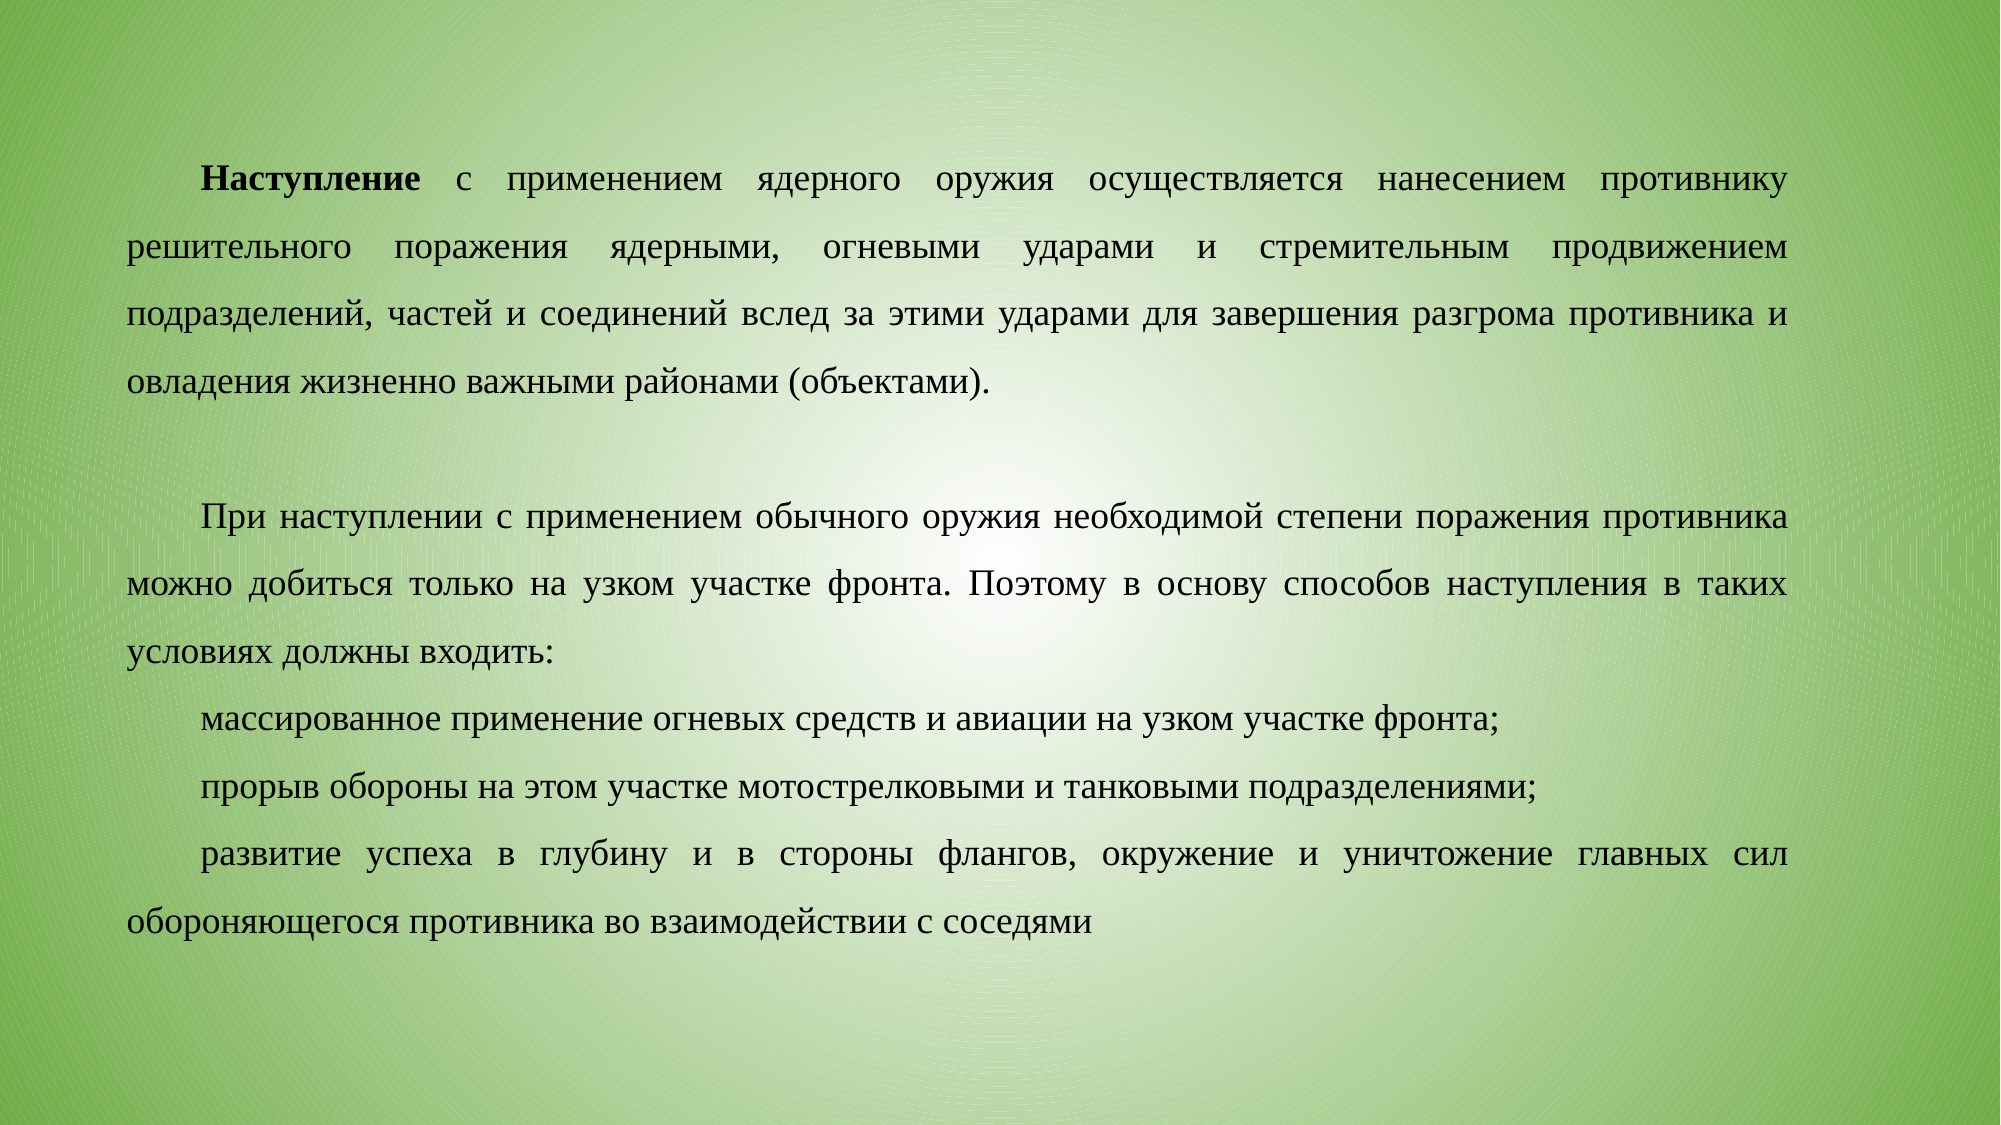

Наступление с применением ядерного оружия осуществляется нанесением противнику решительного поражения ядерными, огневыми ударами и стремительным продвижением подразделений, частей и соединений вслед за этими ударами для завершения разгрома противника и овладения жизненно важными районами (объектами).

При наступлении с применением обычного оружия необходимой степени поражения противника можно добиться только на узком участке фронта. Поэтому в основу способов наступления в таких условиях должны входить:
массированное применение огневых средств и авиации на узком участке фронта;
прорыв обороны на этом участке мотострелковыми и танковыми подразделениями;
развитие успеха в глубину и в стороны флангов, окружение и уничтожение главных сил обороняющегося противника во взаимодействии с соседями